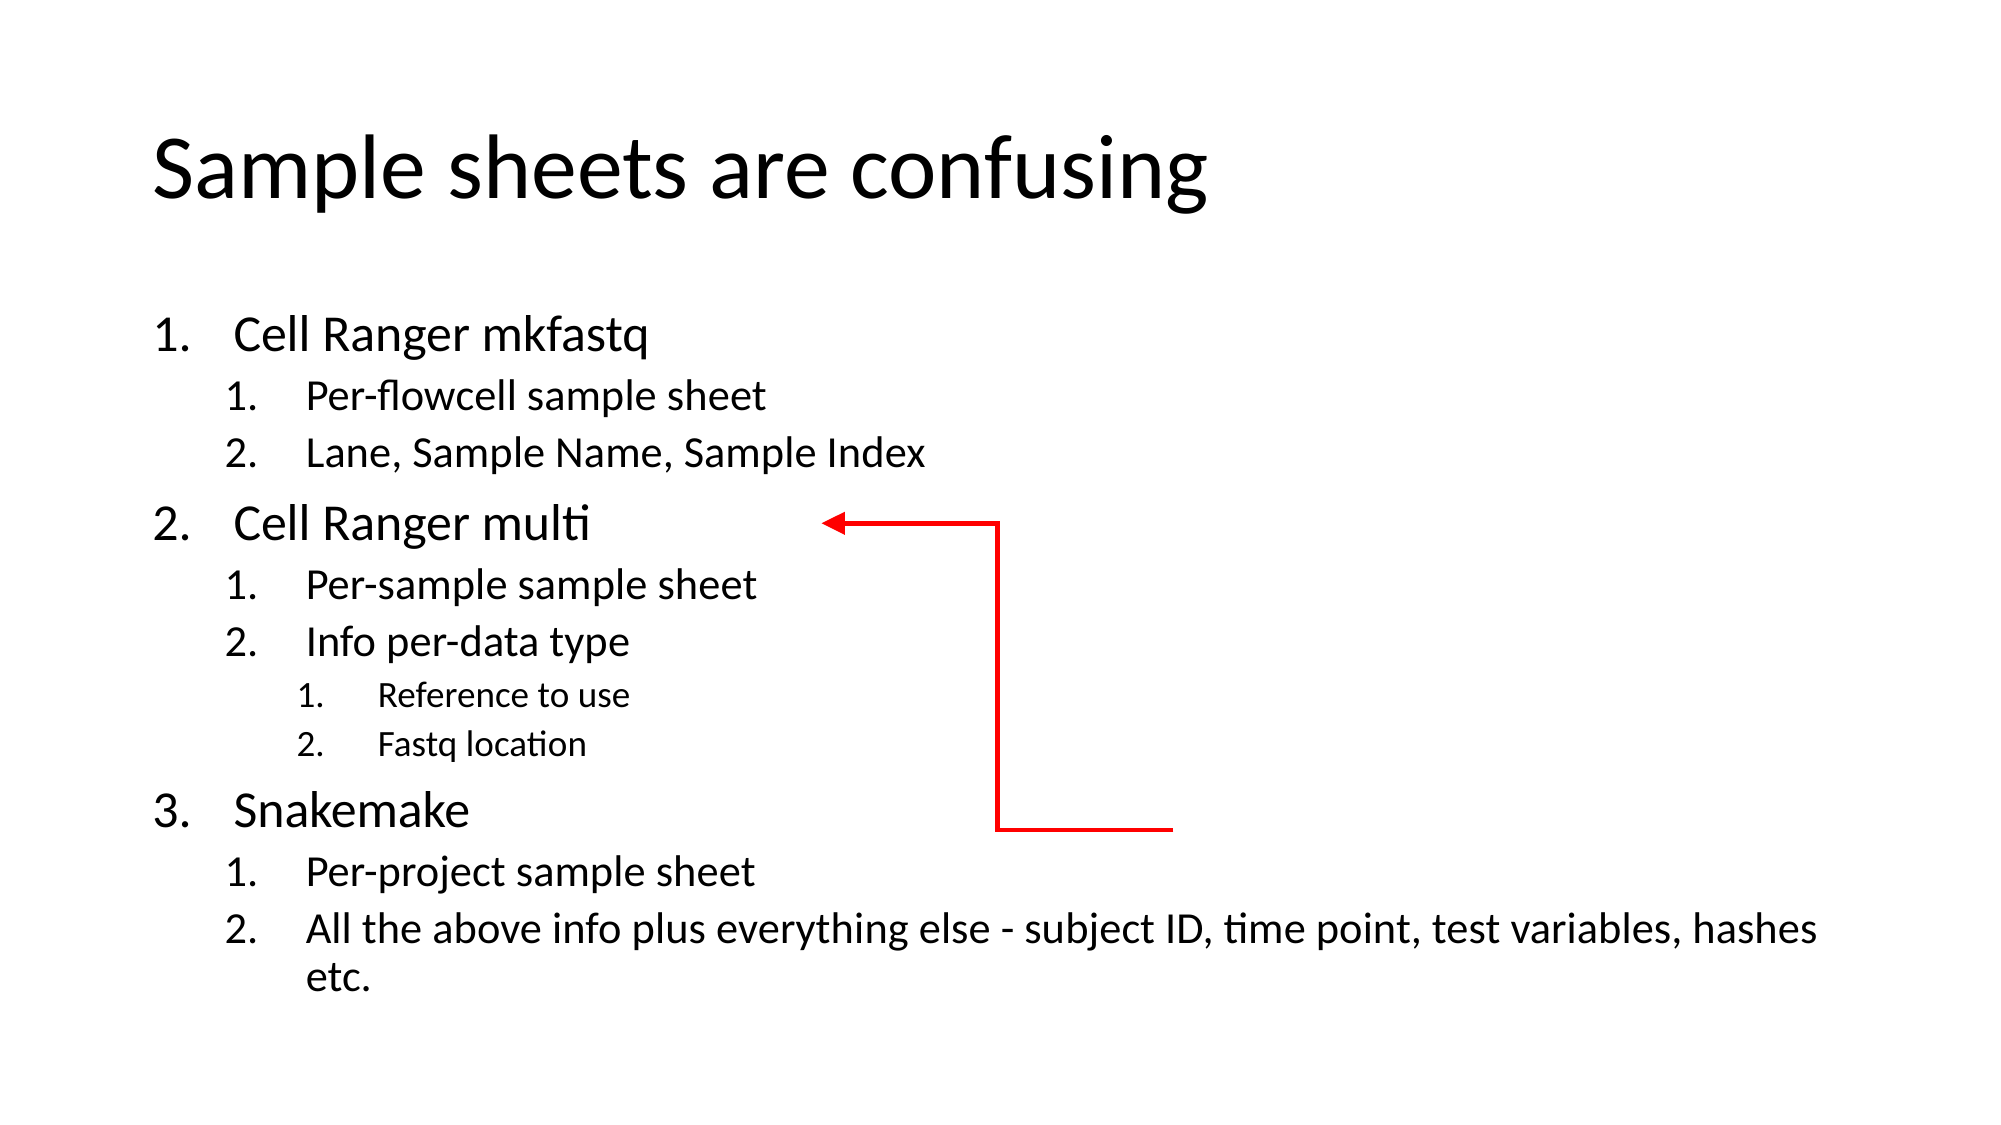

# Sample sheets are confusing
Cell Ranger mkfastq
Per-flowcell sample sheet
Lane, Sample Name, Sample Index
Cell Ranger multi
Per-sample sample sheet
Info per-data type
Reference to use
Fastq location
Snakemake
Per-project sample sheet
All the above info plus everything else - subject ID, time point, test variables, hashes etc.